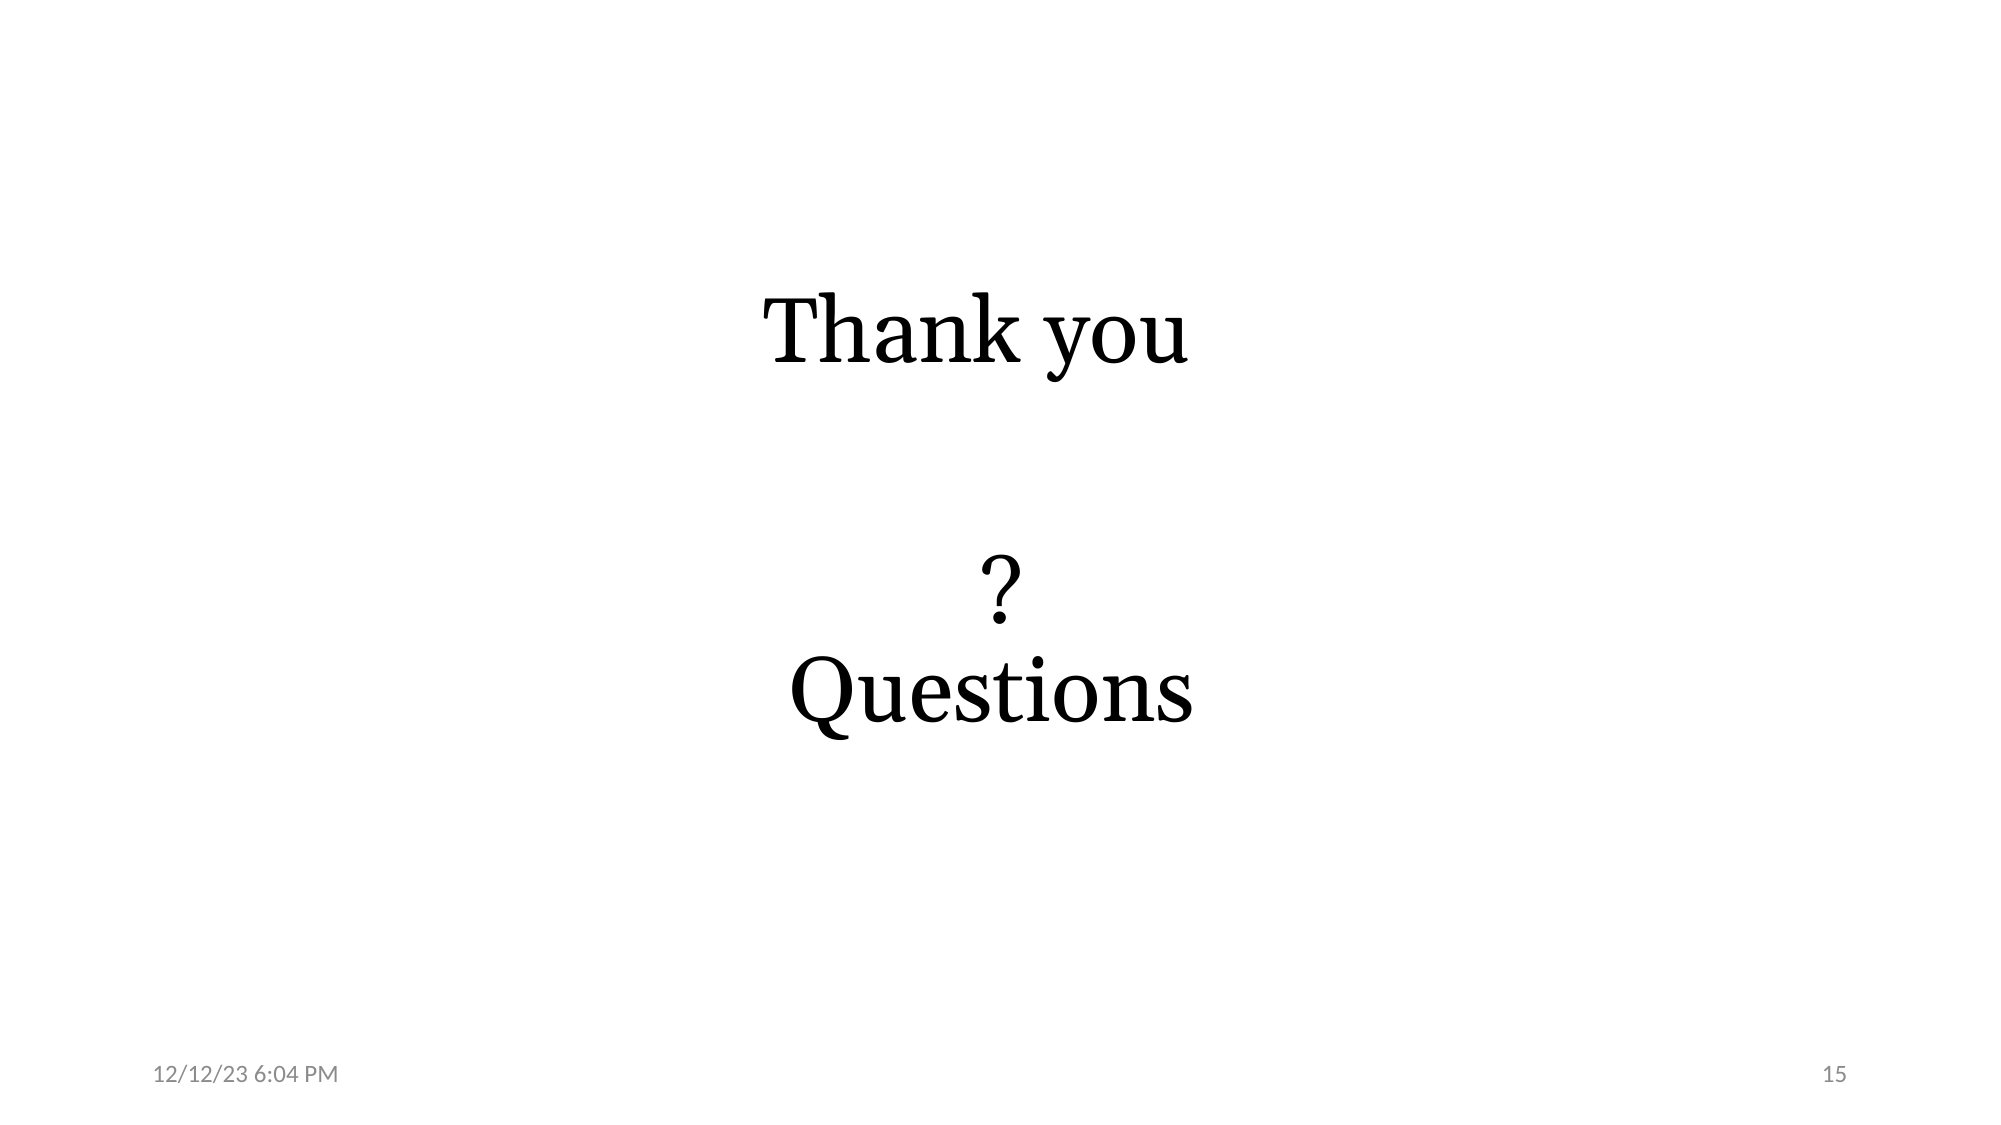

Thank you
?
Questions
12/12/23 6:04 PM
15